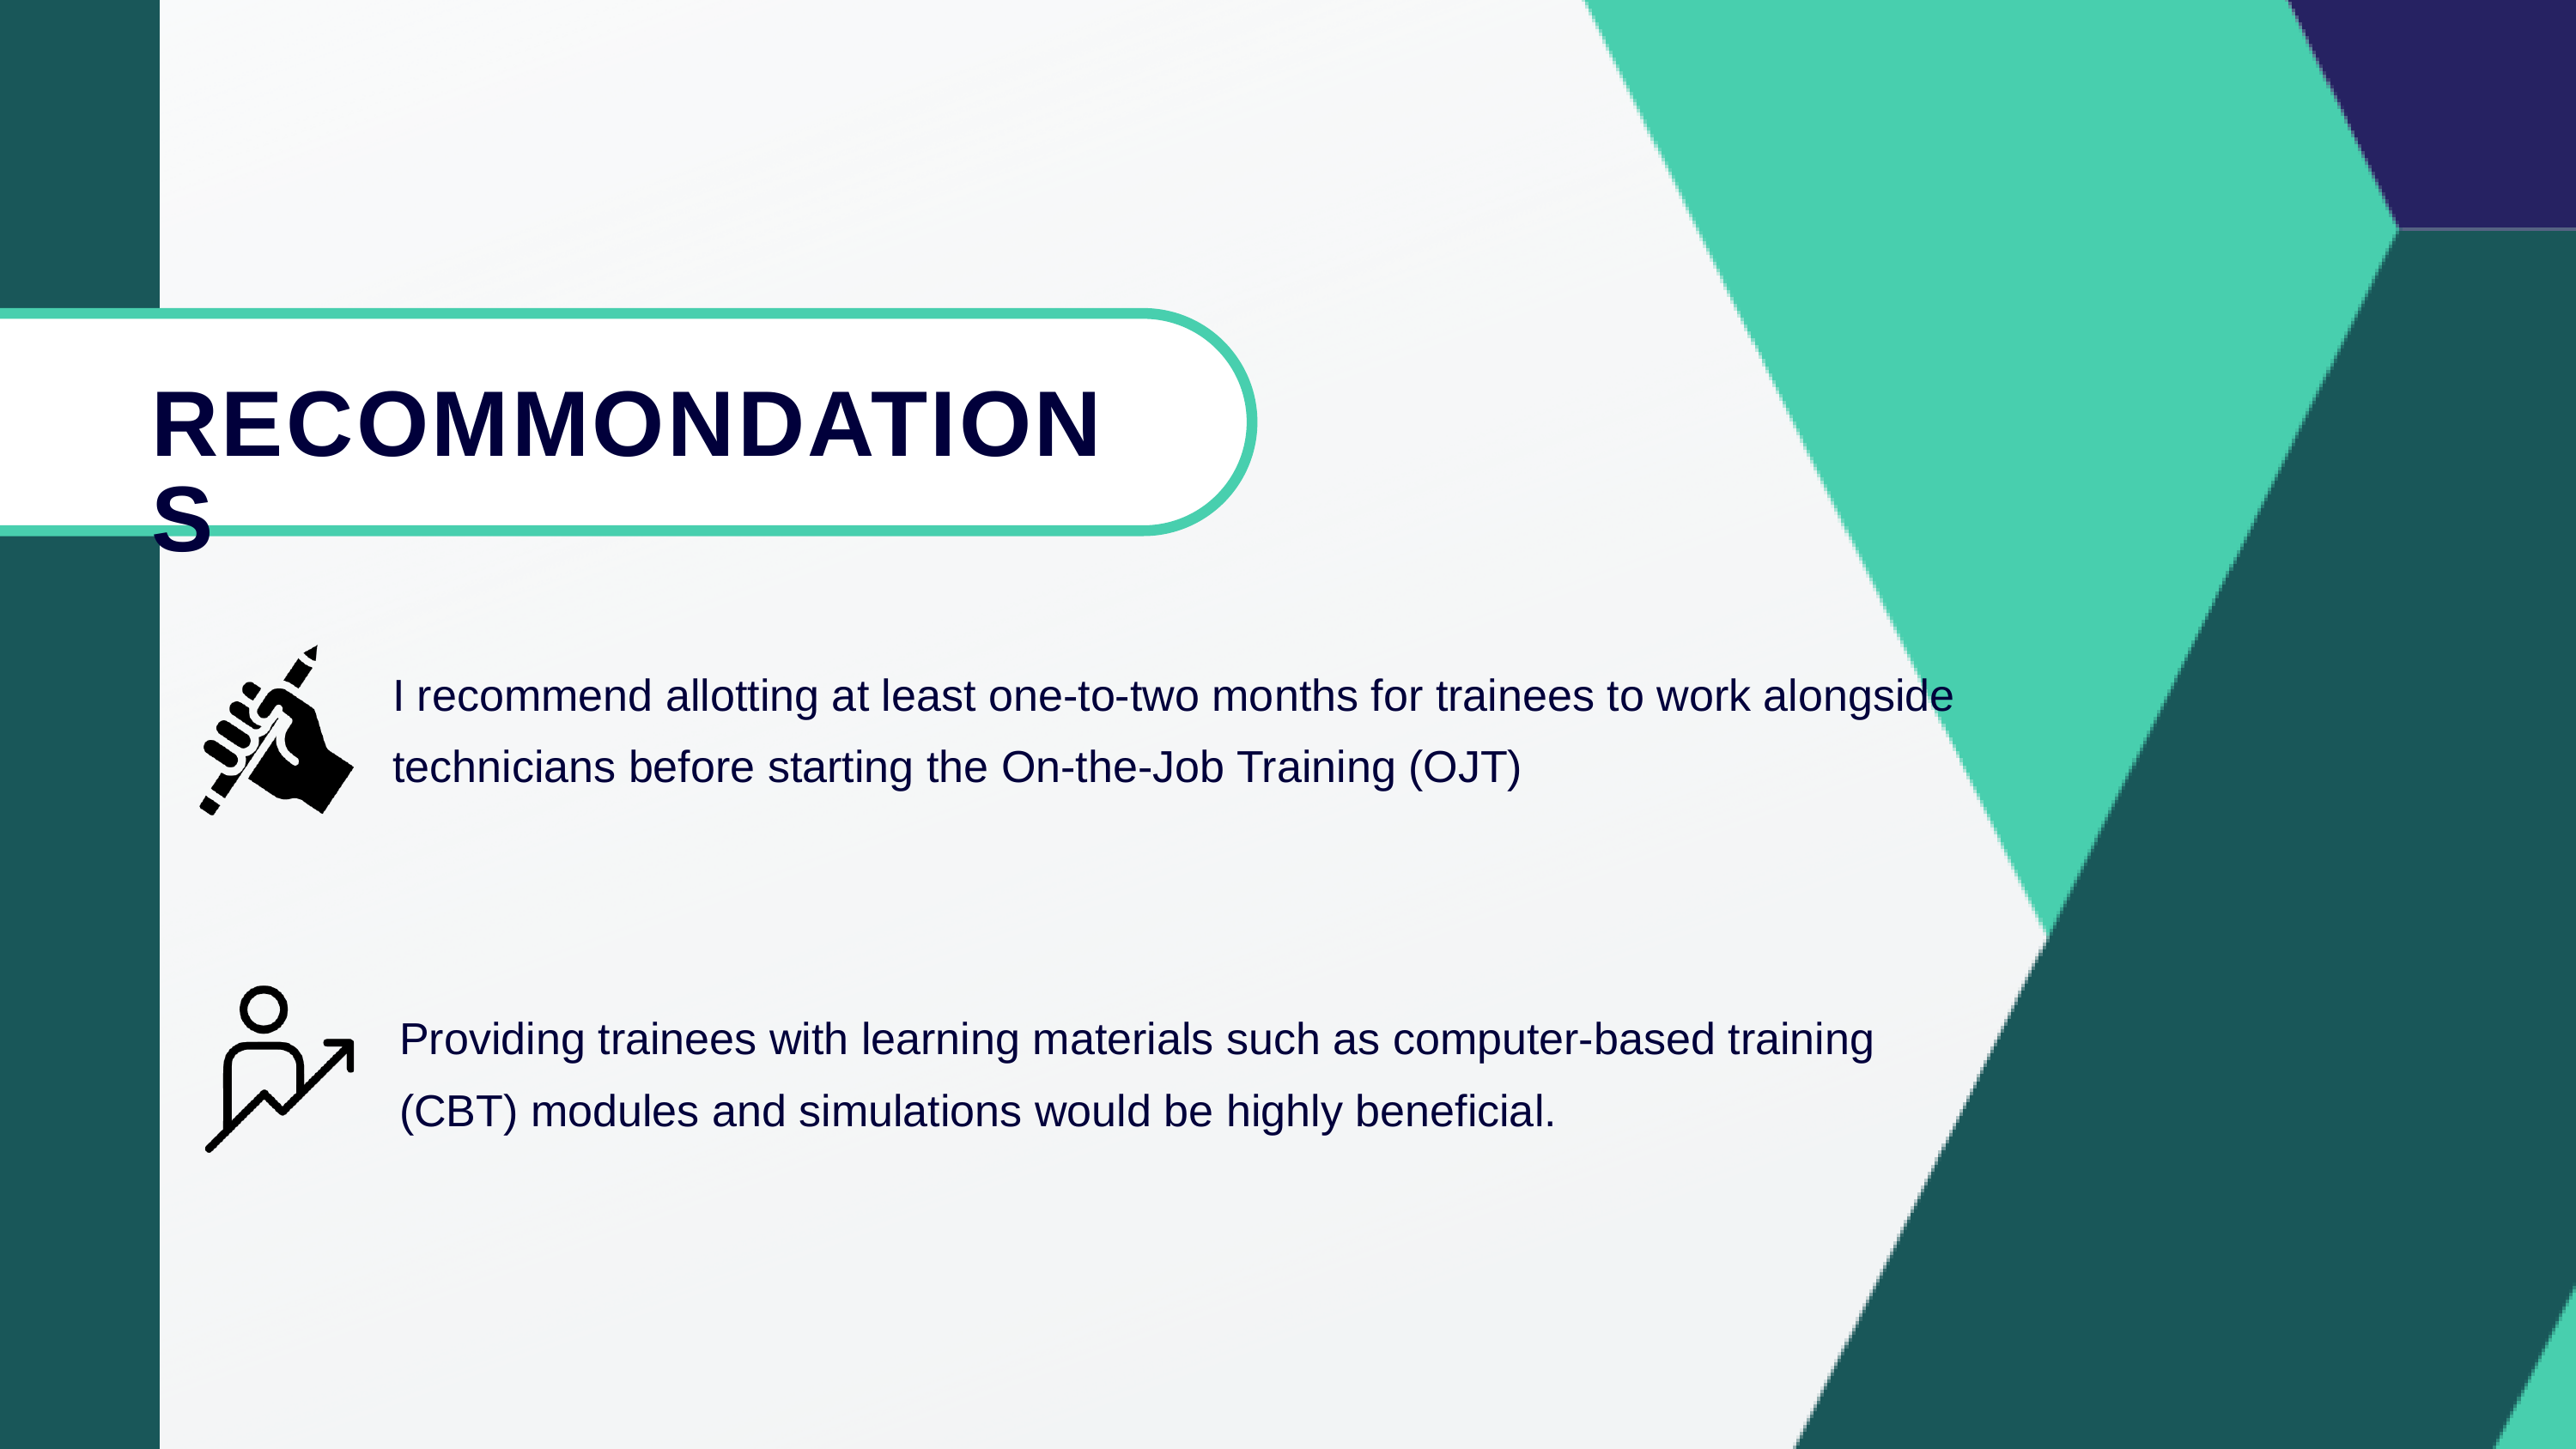

RECOMMONDATIONS

I recommend allotting at least one-to-two months for trainees to work alongside technicians before starting the On-the-Job Training (OJT)

Providing trainees with learning materials such as computer-based training
(CBT) modules and simulations would be highly beneficial.